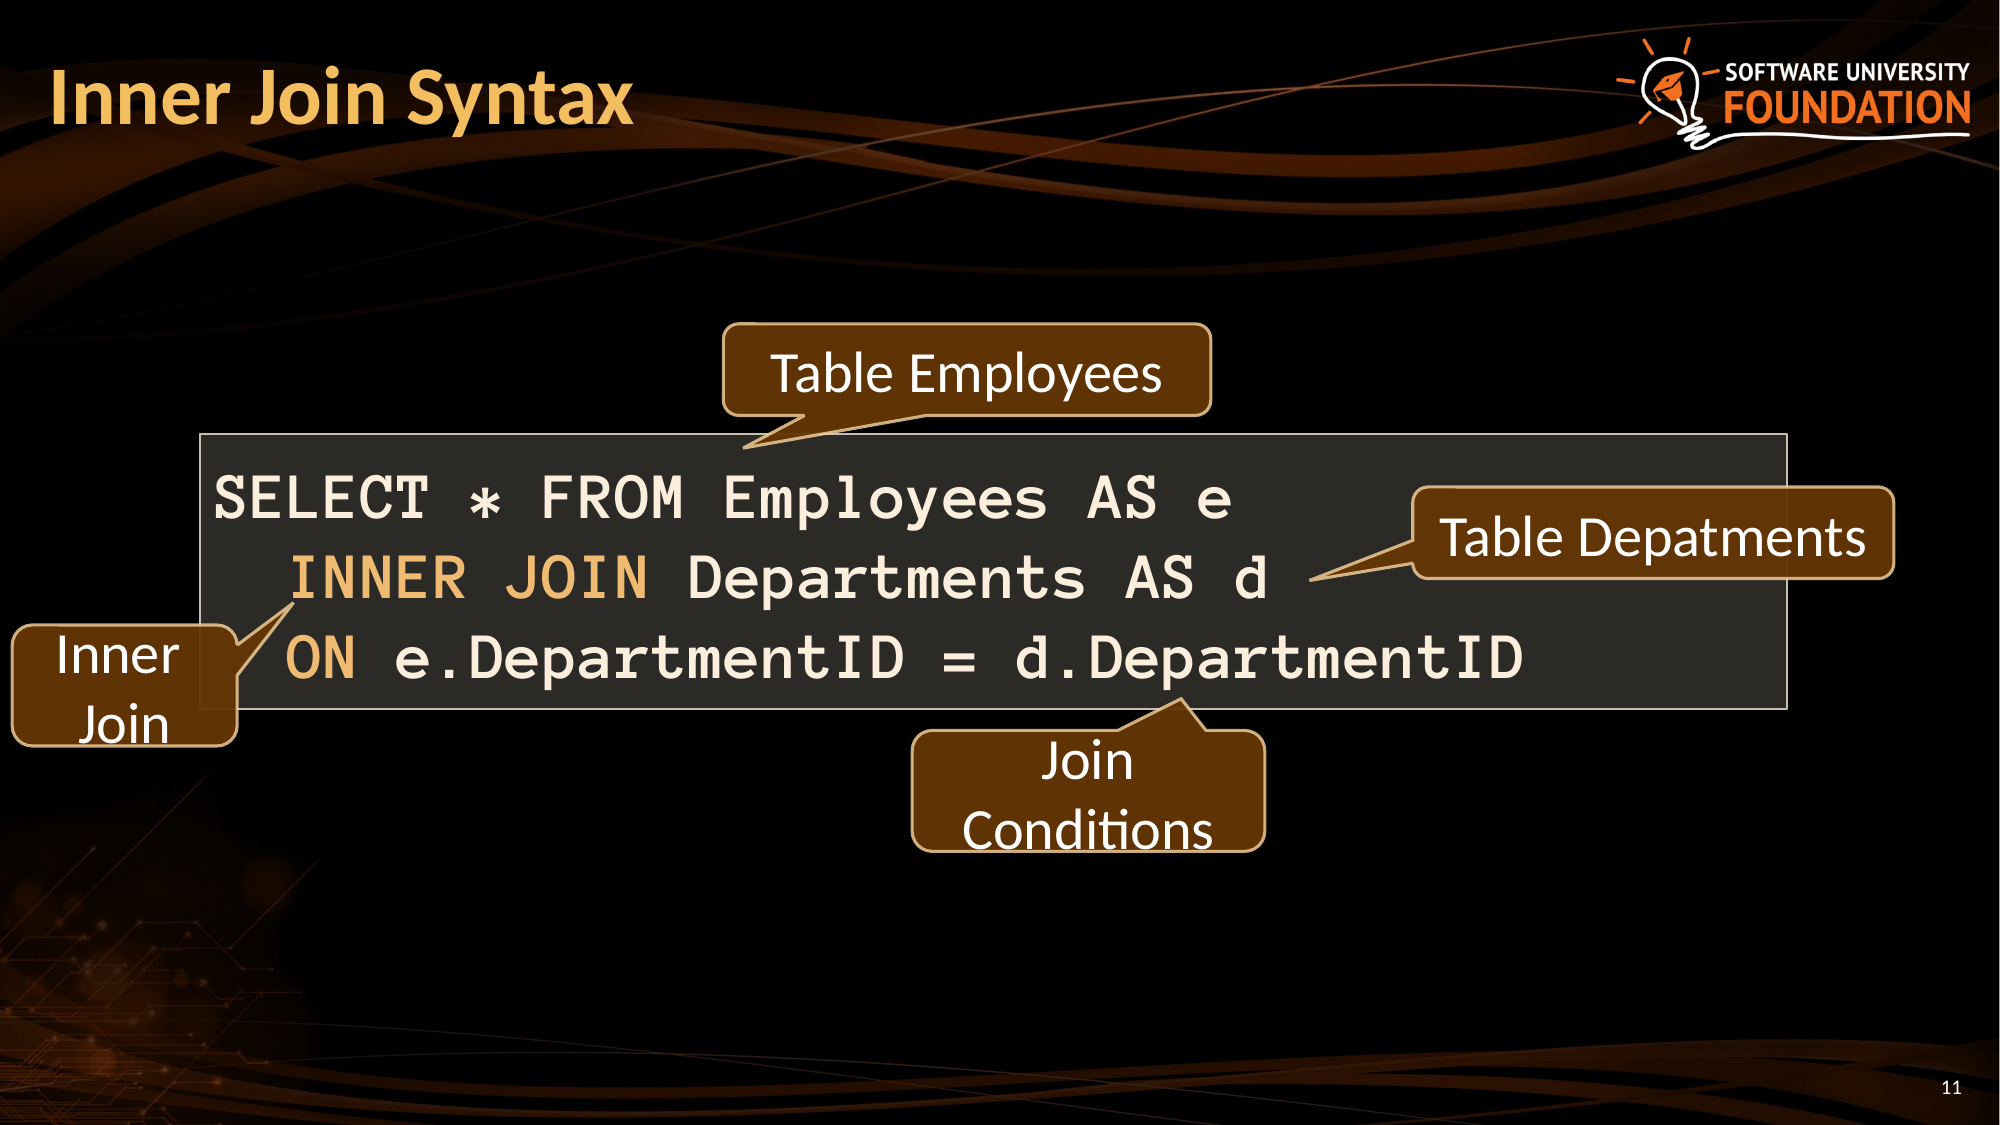

# Inner Join Syntax
Table Employees
SELECT * FROM Employees AS e
  INNER JOIN Departments AS d
  ON e.DepartmentID = d.DepartmentID
Table Depatments
Inner
Join
Join Conditions
11